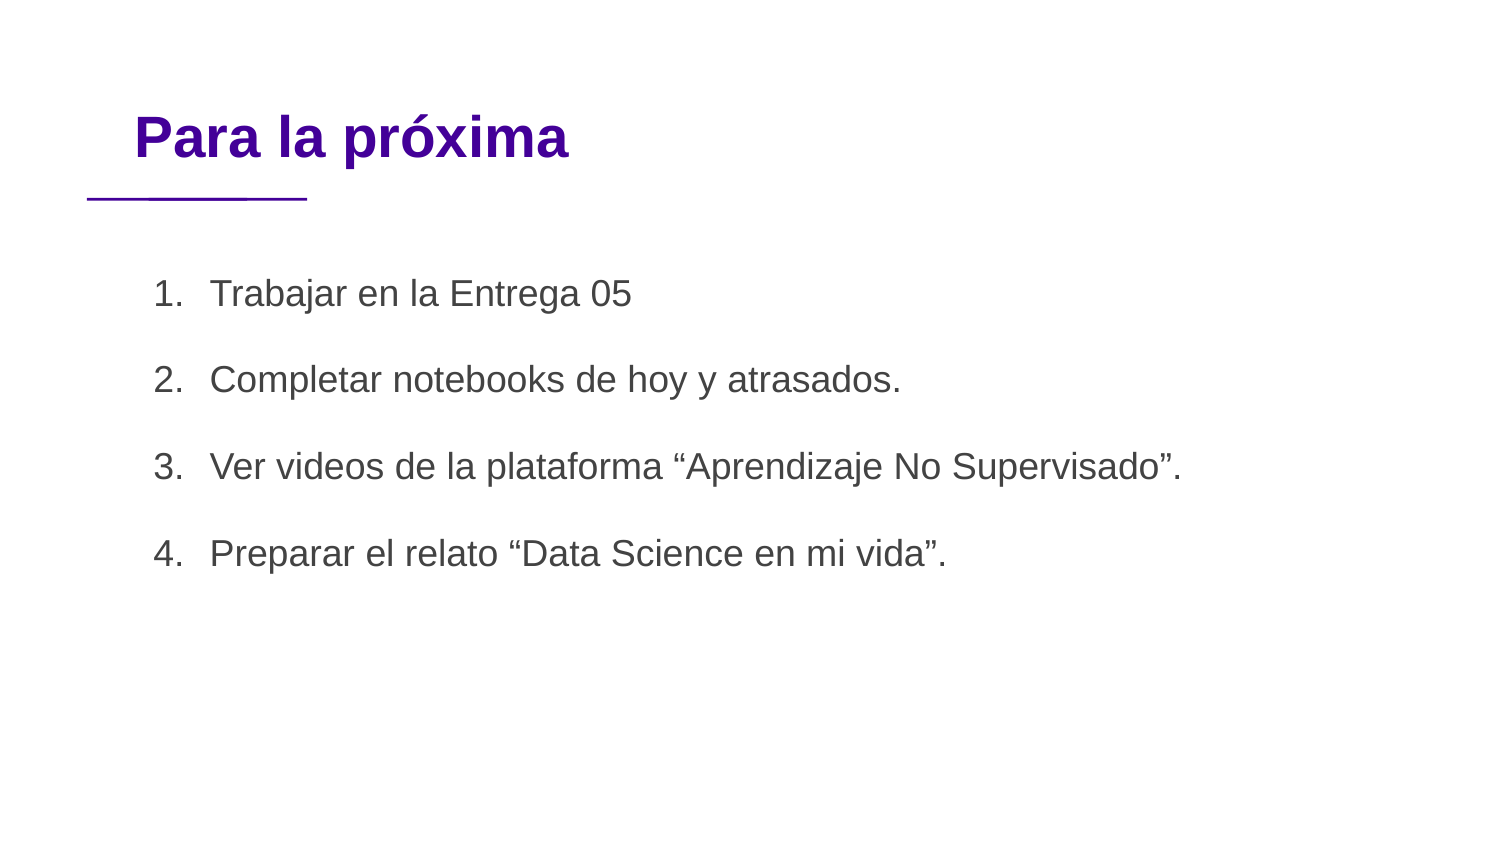

# Para la próxima
Trabajar en la Entrega 05
Completar notebooks de hoy y atrasados.
Ver videos de la plataforma “Aprendizaje No Supervisado”.
Preparar el relato “Data Science en mi vida”.